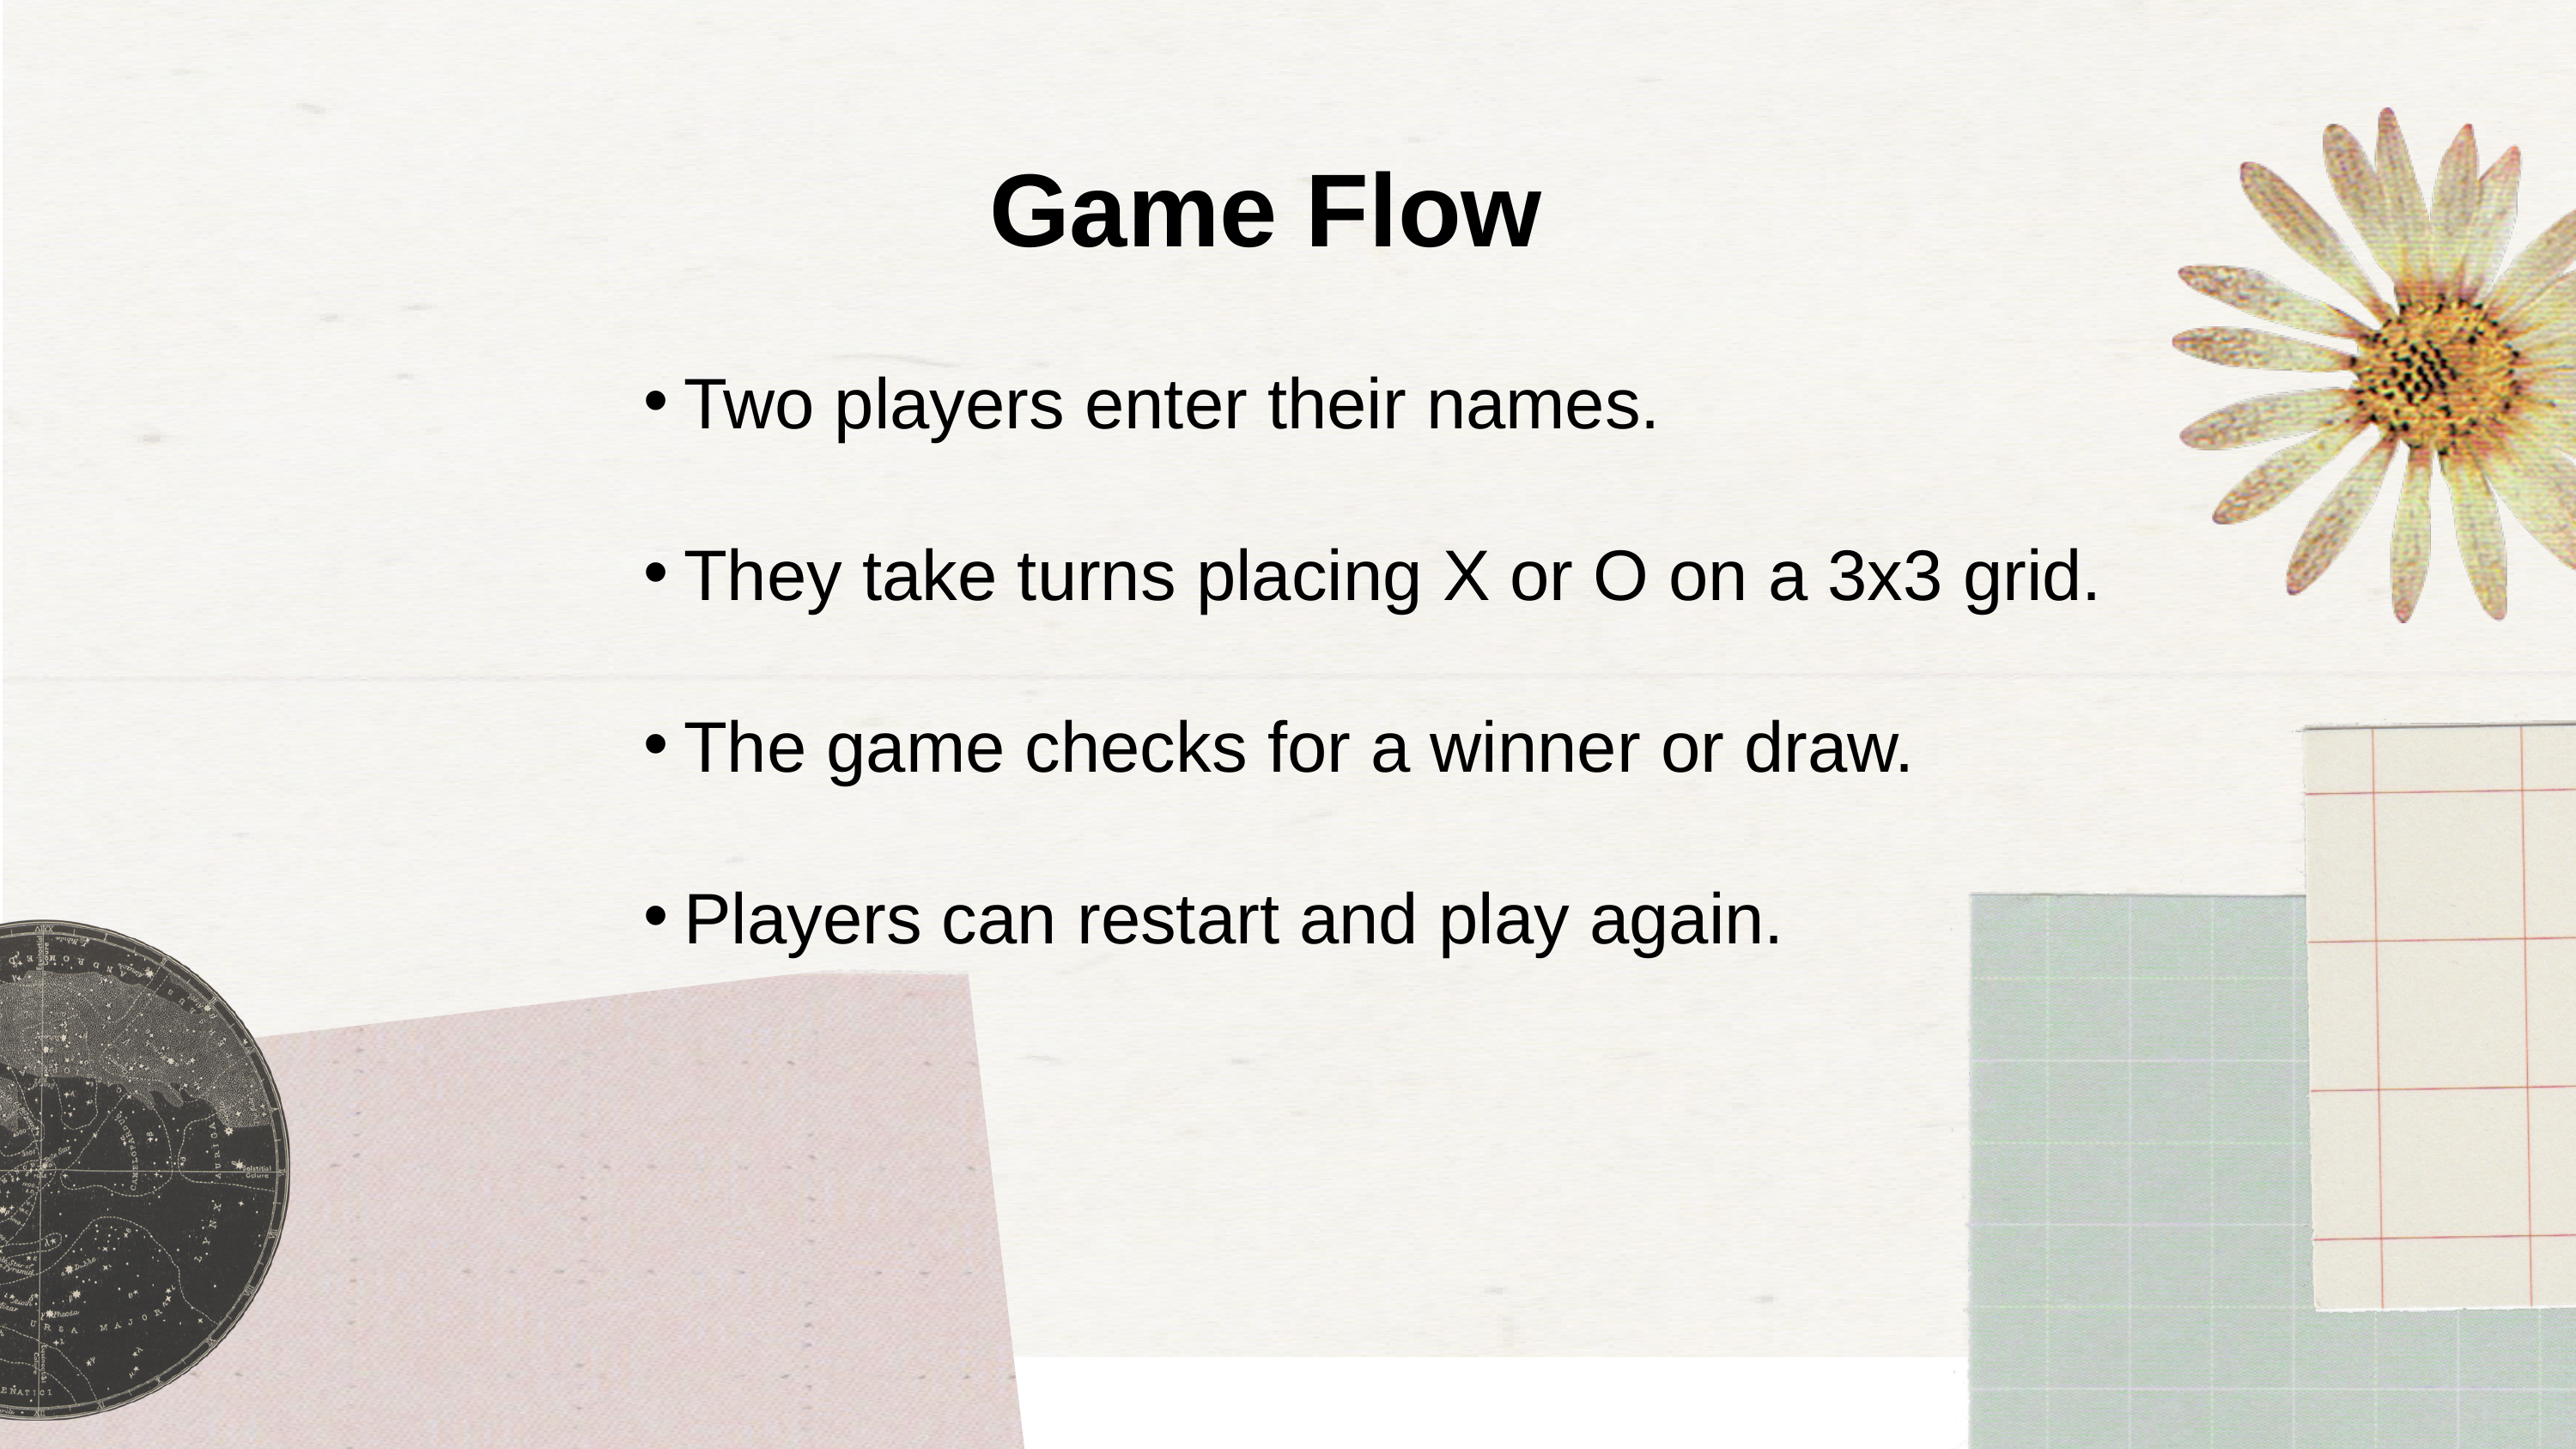

Game Flow
Two players enter their names.

They take turns placing X or O on a 3x3 grid.

The game checks for a winner or draw.

Players can restart and play again.